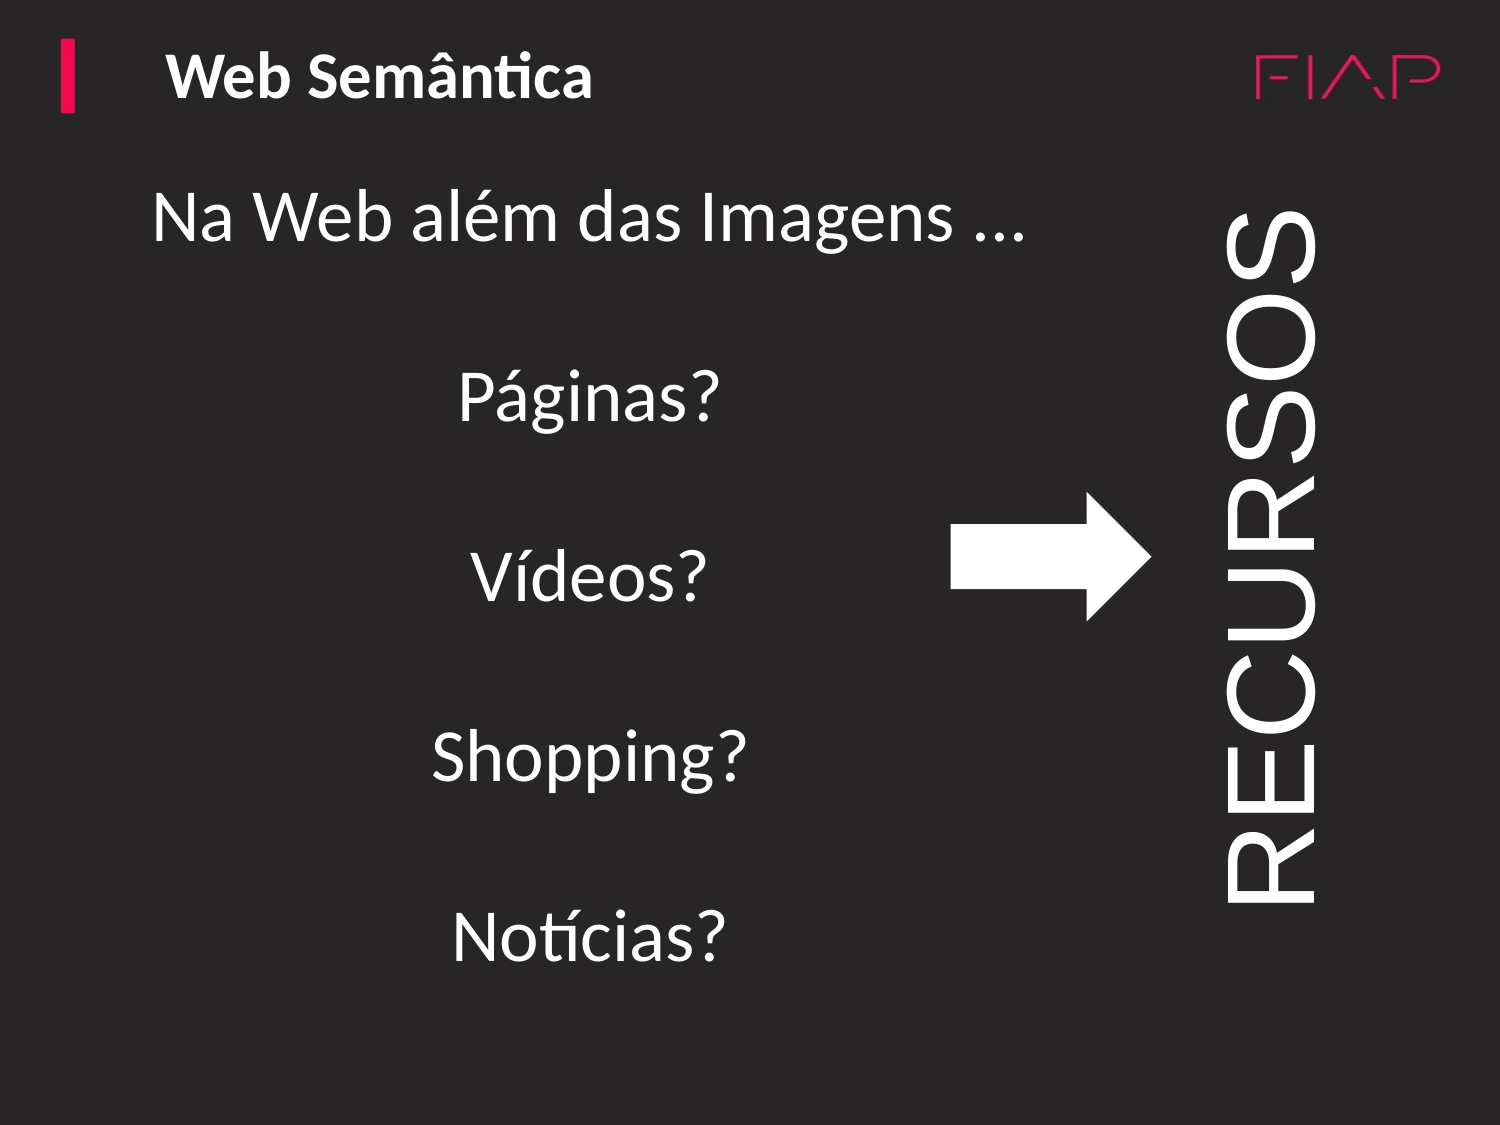

Web Semântica
Na Web além das Imagens ...
Páginas?
Vídeos?
Shopping?
Notícias?
......
RECURSOS